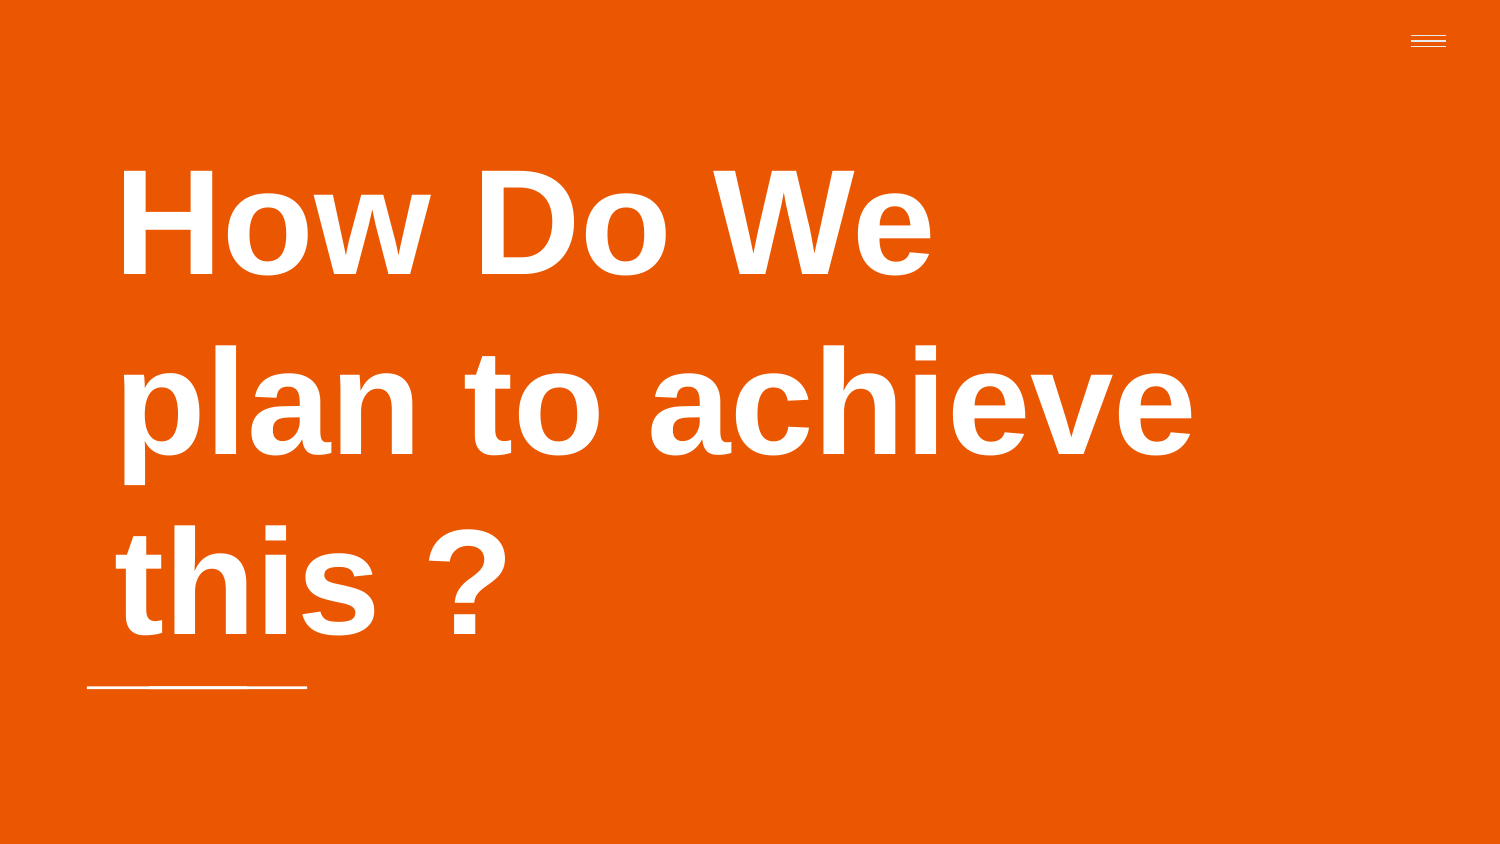

# How Do We plan to achieve this ?